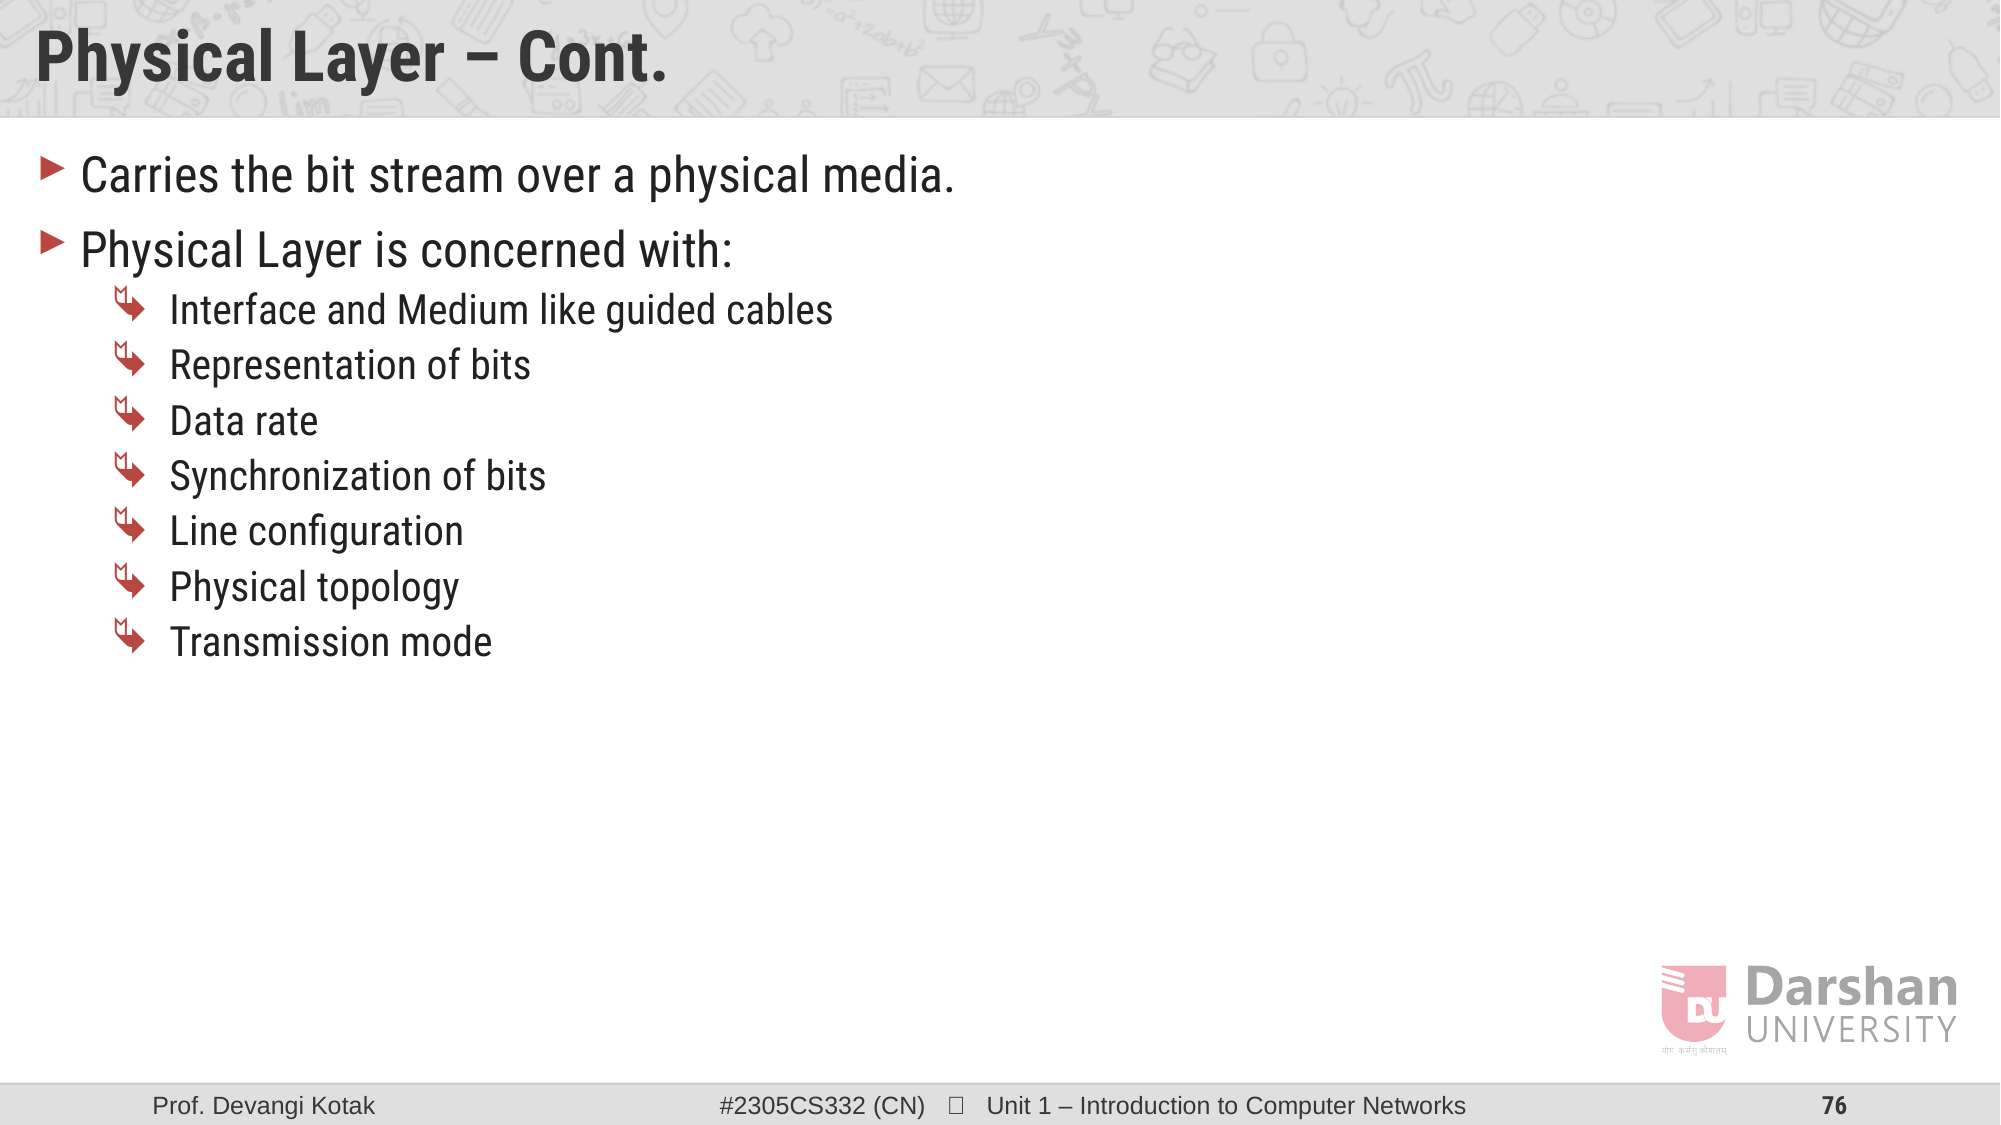

# Physical Layer – Cont.
Carries the bit stream over a physical media.
Physical Layer is concerned with:
Interface and Medium like guided cables
Representation of bits
Data rate
Synchronization of bits
Line configuration
Physical topology
Transmission mode